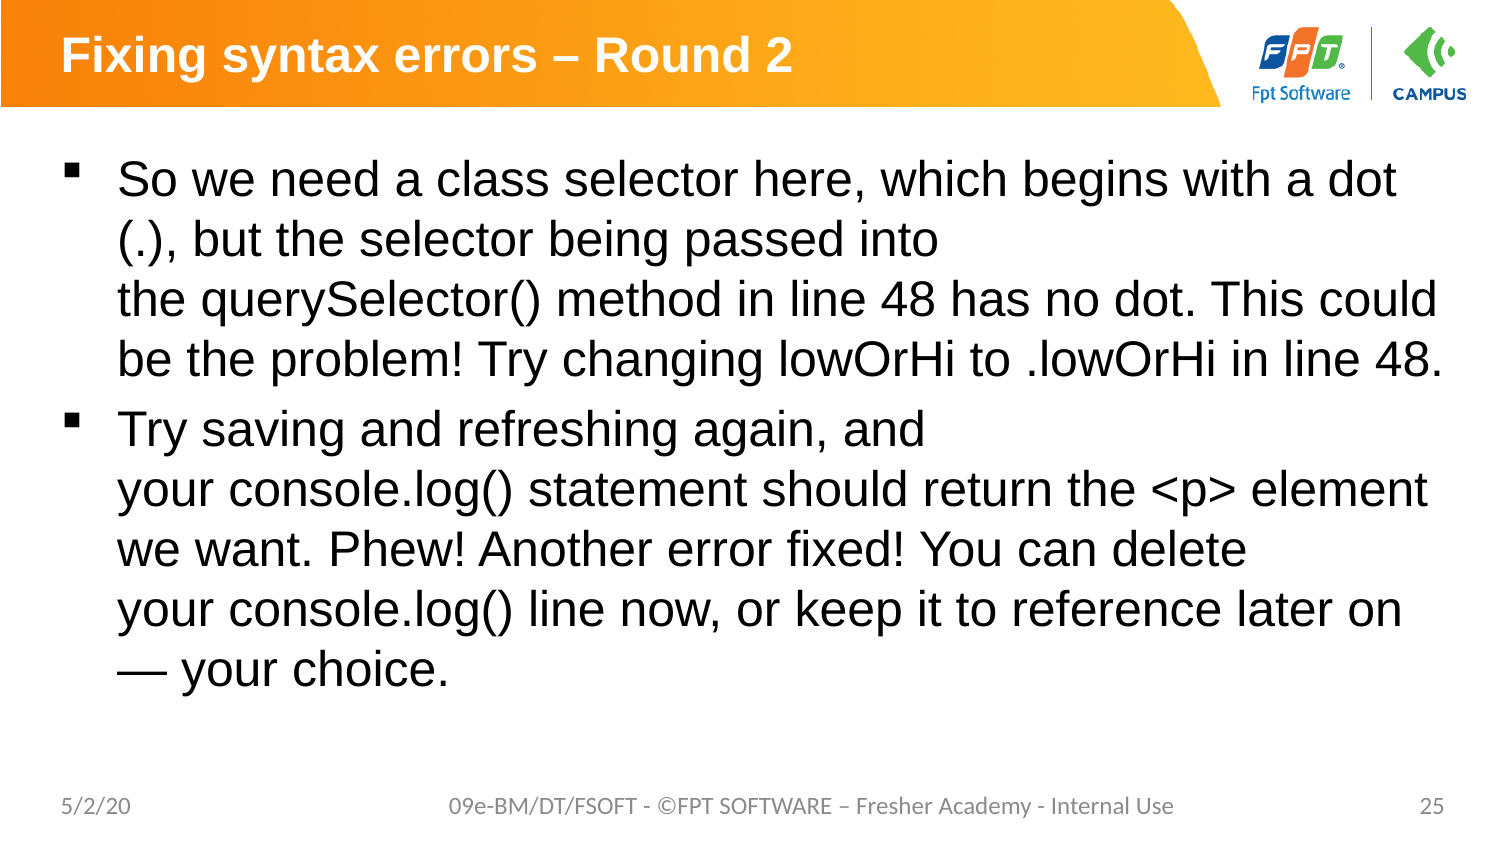

# Fixing syntax errors – Round 2
So we need a class selector here, which begins with a dot (.), but the selector being passed into the querySelector() method in line 48 has no dot. This could be the problem! Try changing lowOrHi to .lowOrHi in line 48.
Try saving and refreshing again, and your console.log() statement should return the <p> element we want. Phew! Another error fixed! You can delete your console.log() line now, or keep it to reference later on — your choice.
5/2/20
09e-BM/DT/FSOFT - ©FPT SOFTWARE – Fresher Academy - Internal Use
25